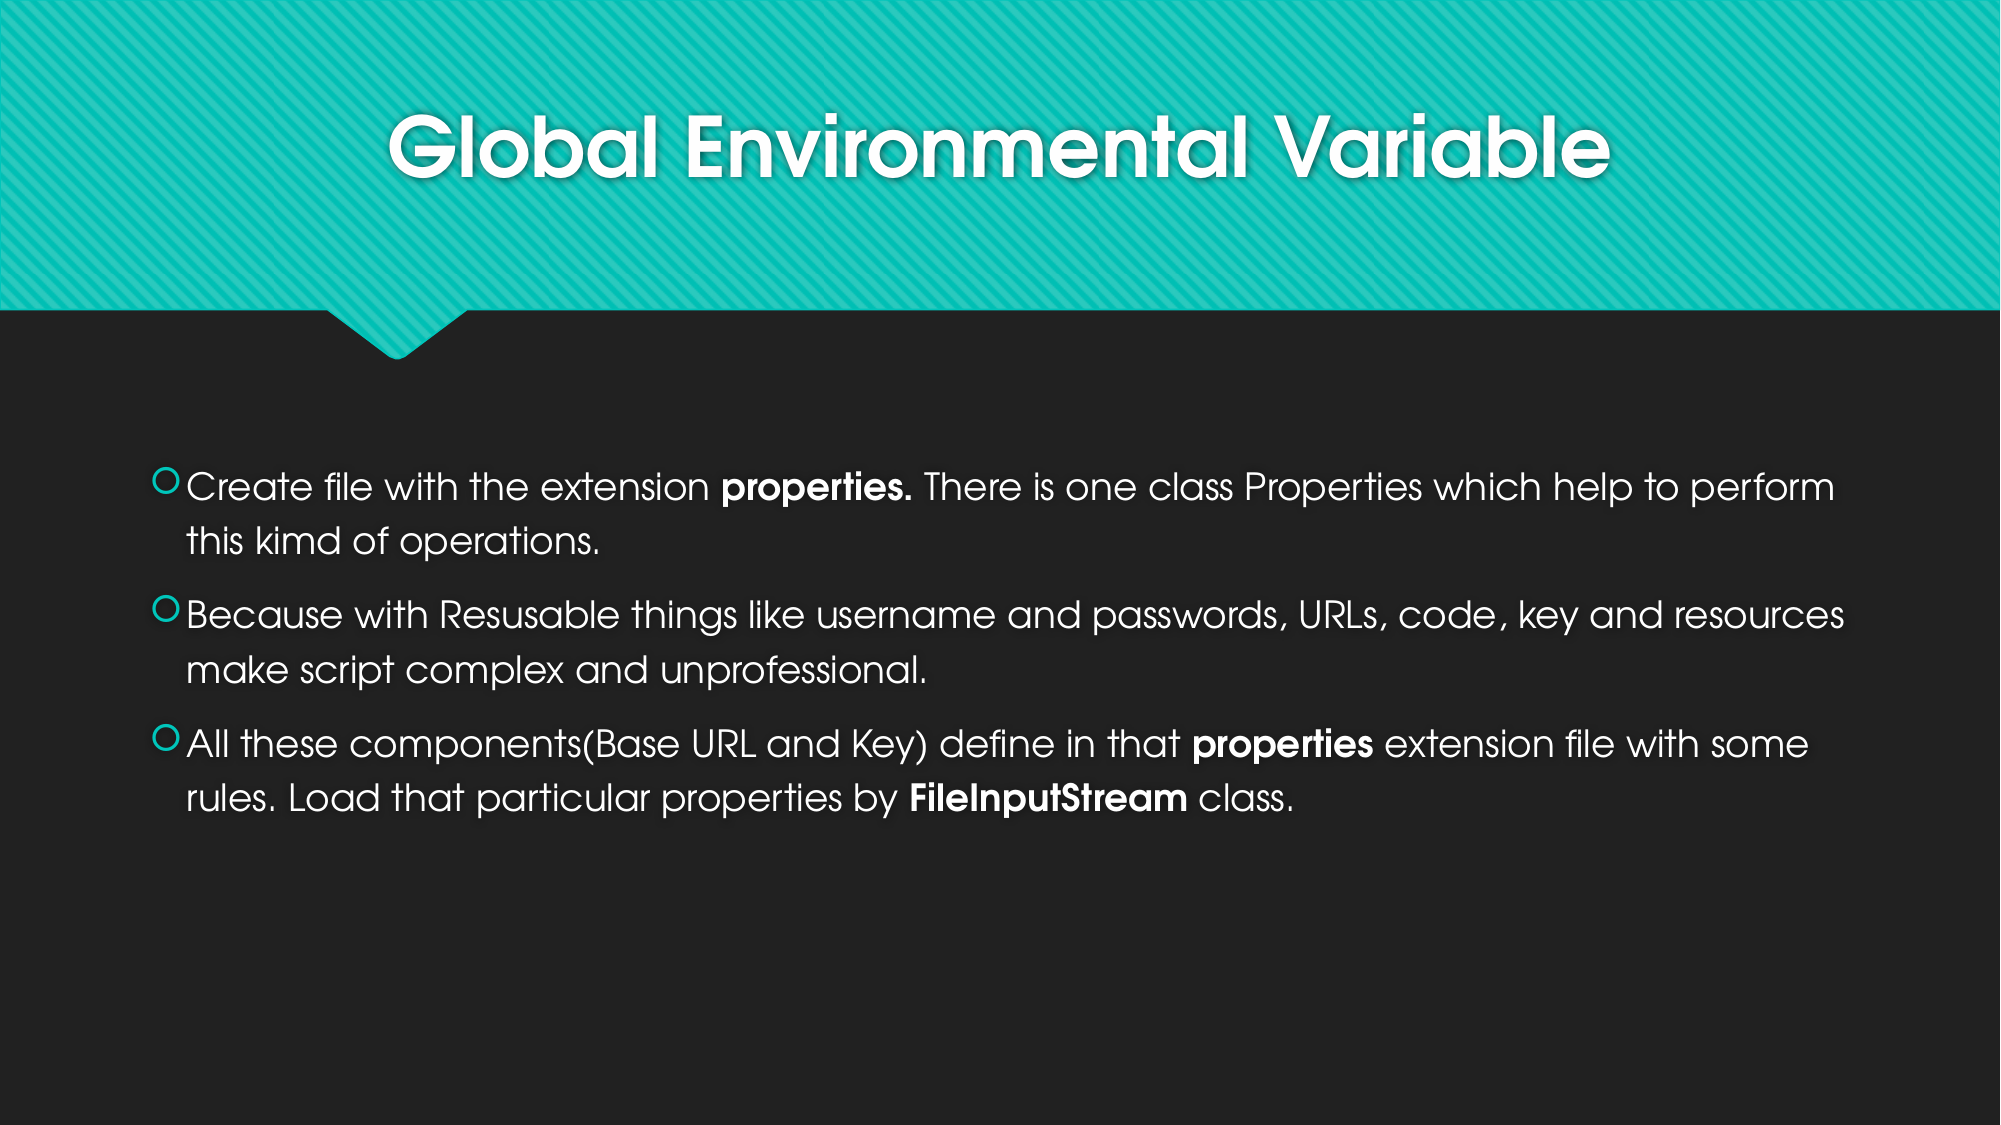

# Global Environmental Variable
Create file with the extension properties. There is one class Properties which help to perform this kimd of operations.
Because with Resusable things like username and passwords, URLs, code, key and resources make script complex and unprofessional.
All these components(Base URL and Key) define in that properties extension file with some rules. Load that particular properties by FileInputStream class.